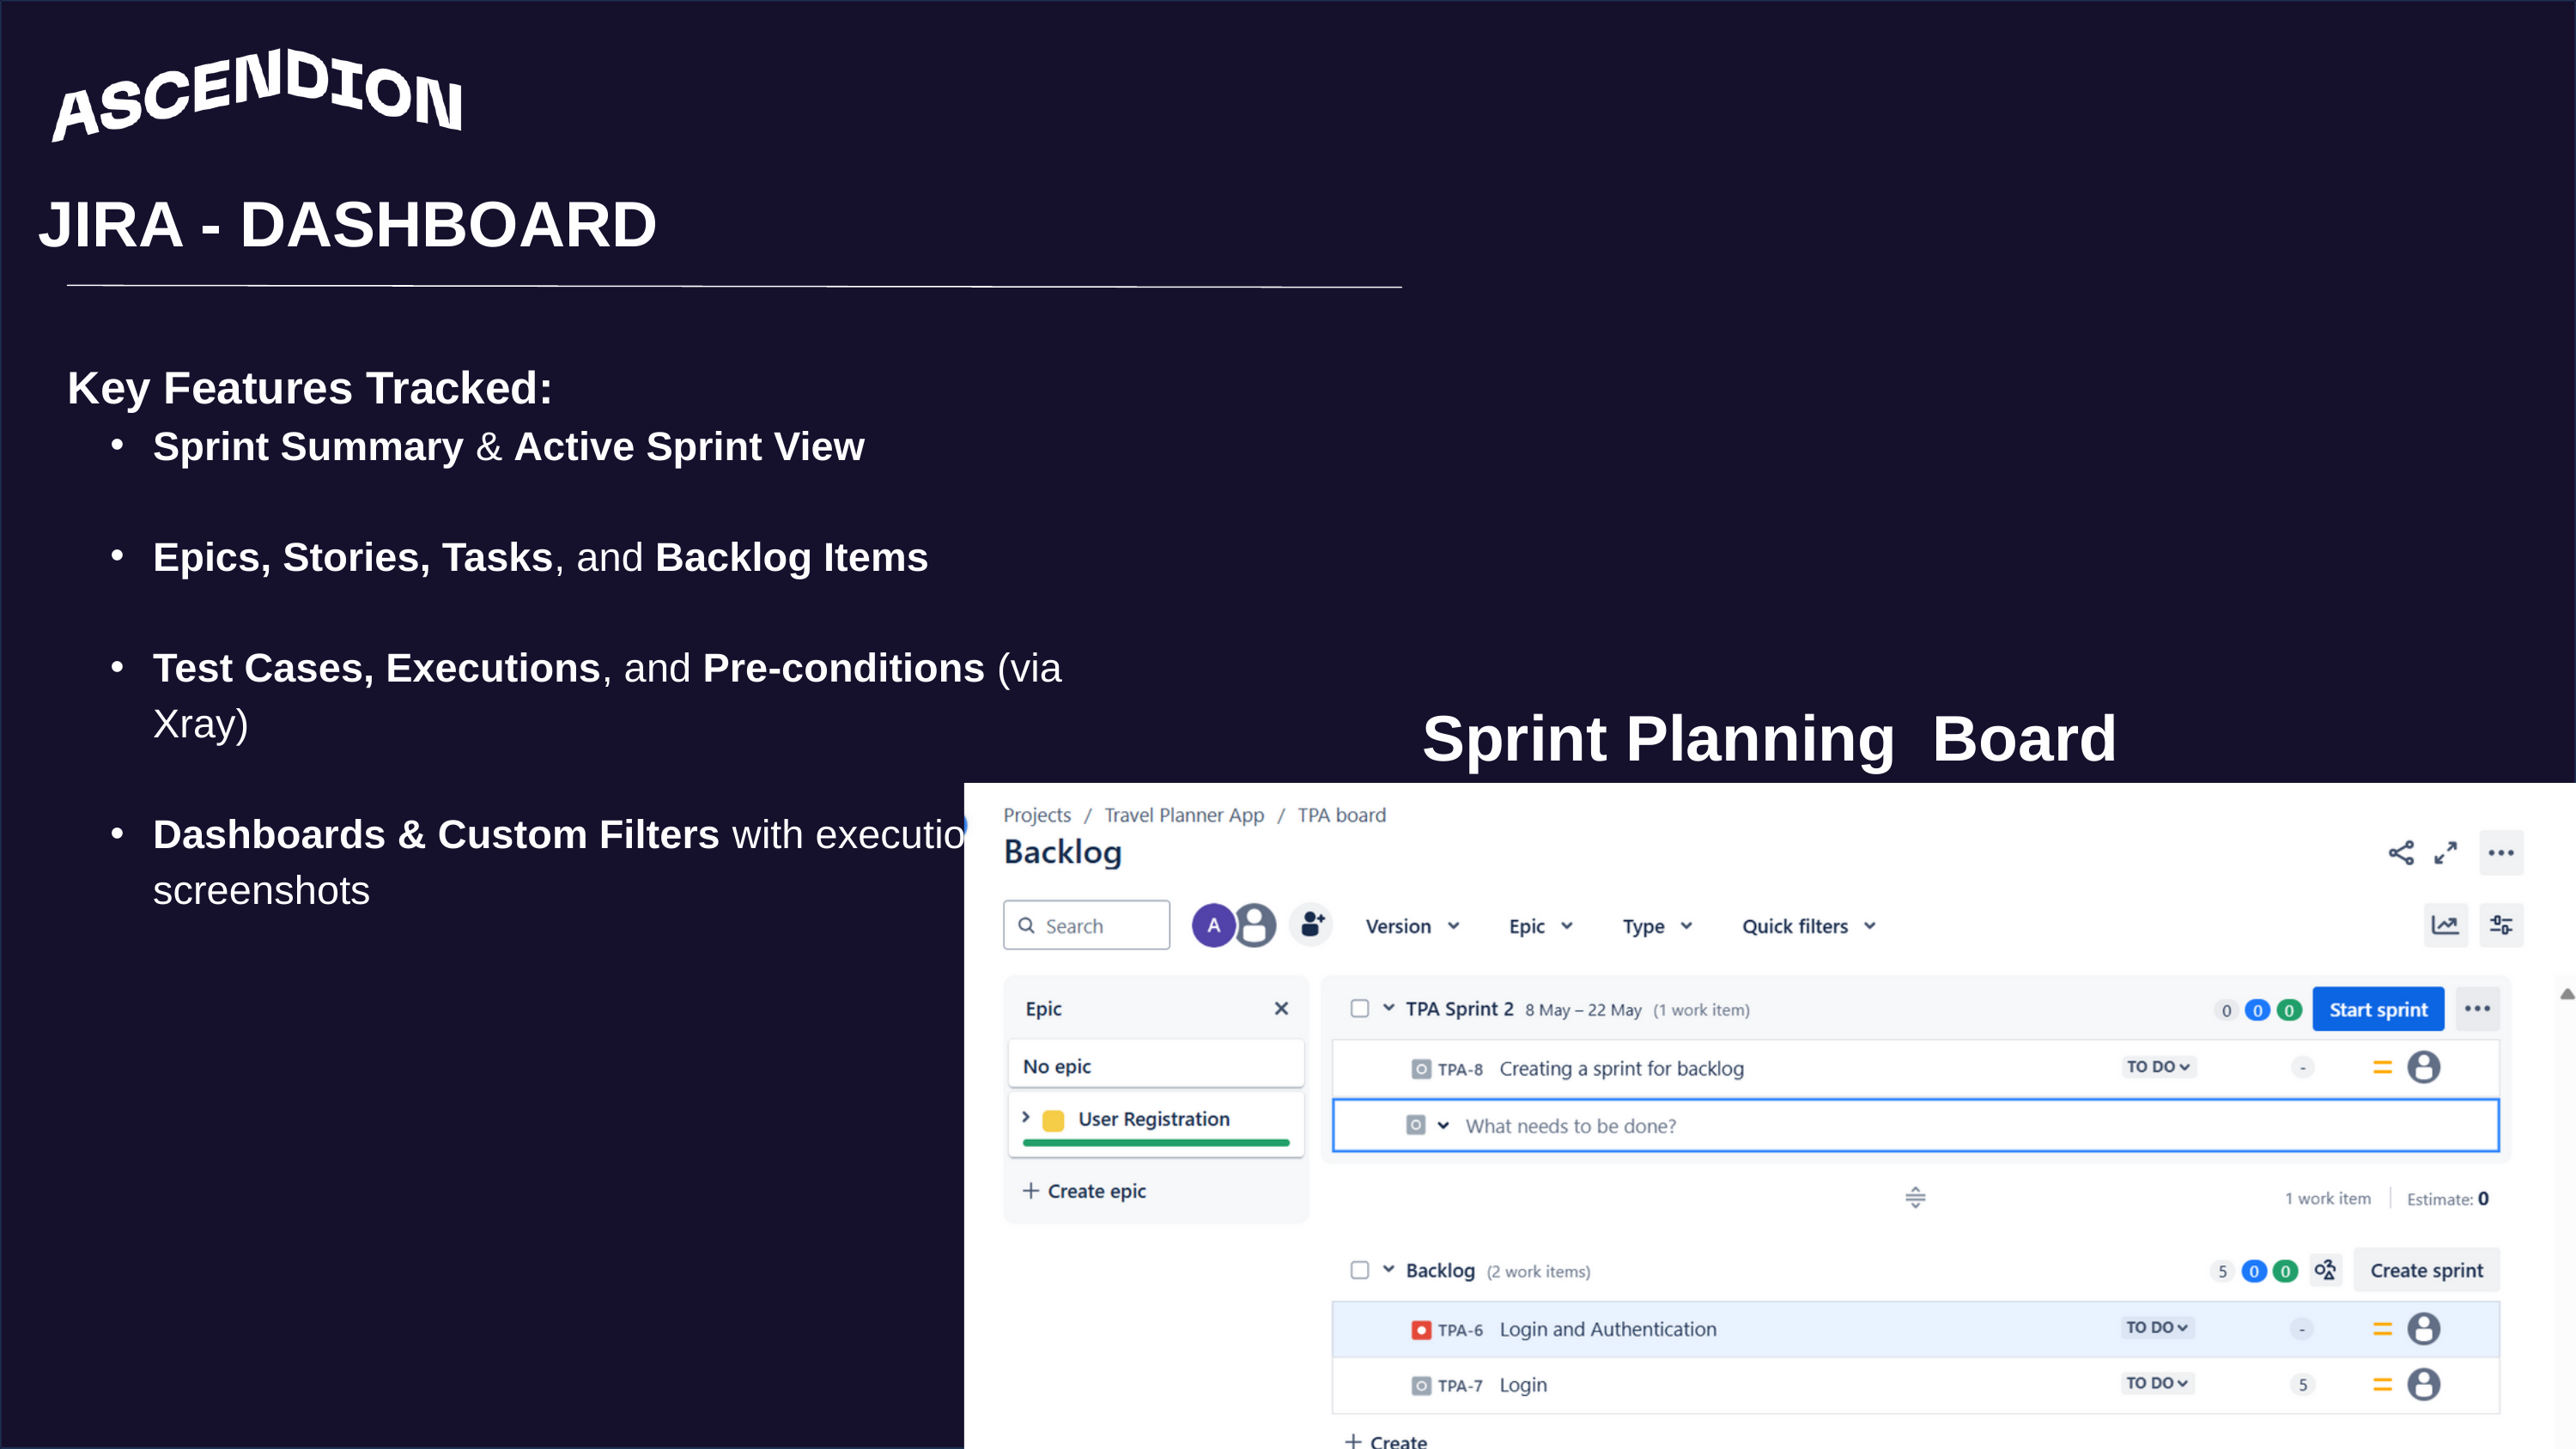

JIRA - DASHBOARD

Key Features Tracked:
Sprint Summary & Active Sprint View

Epics, Stories, Tasks, and Backlog Items

Test Cases, Executions, and Pre-conditions (via Xray)

Dashboards & Custom Filters with execution screenshots

Sprint Planning  Board